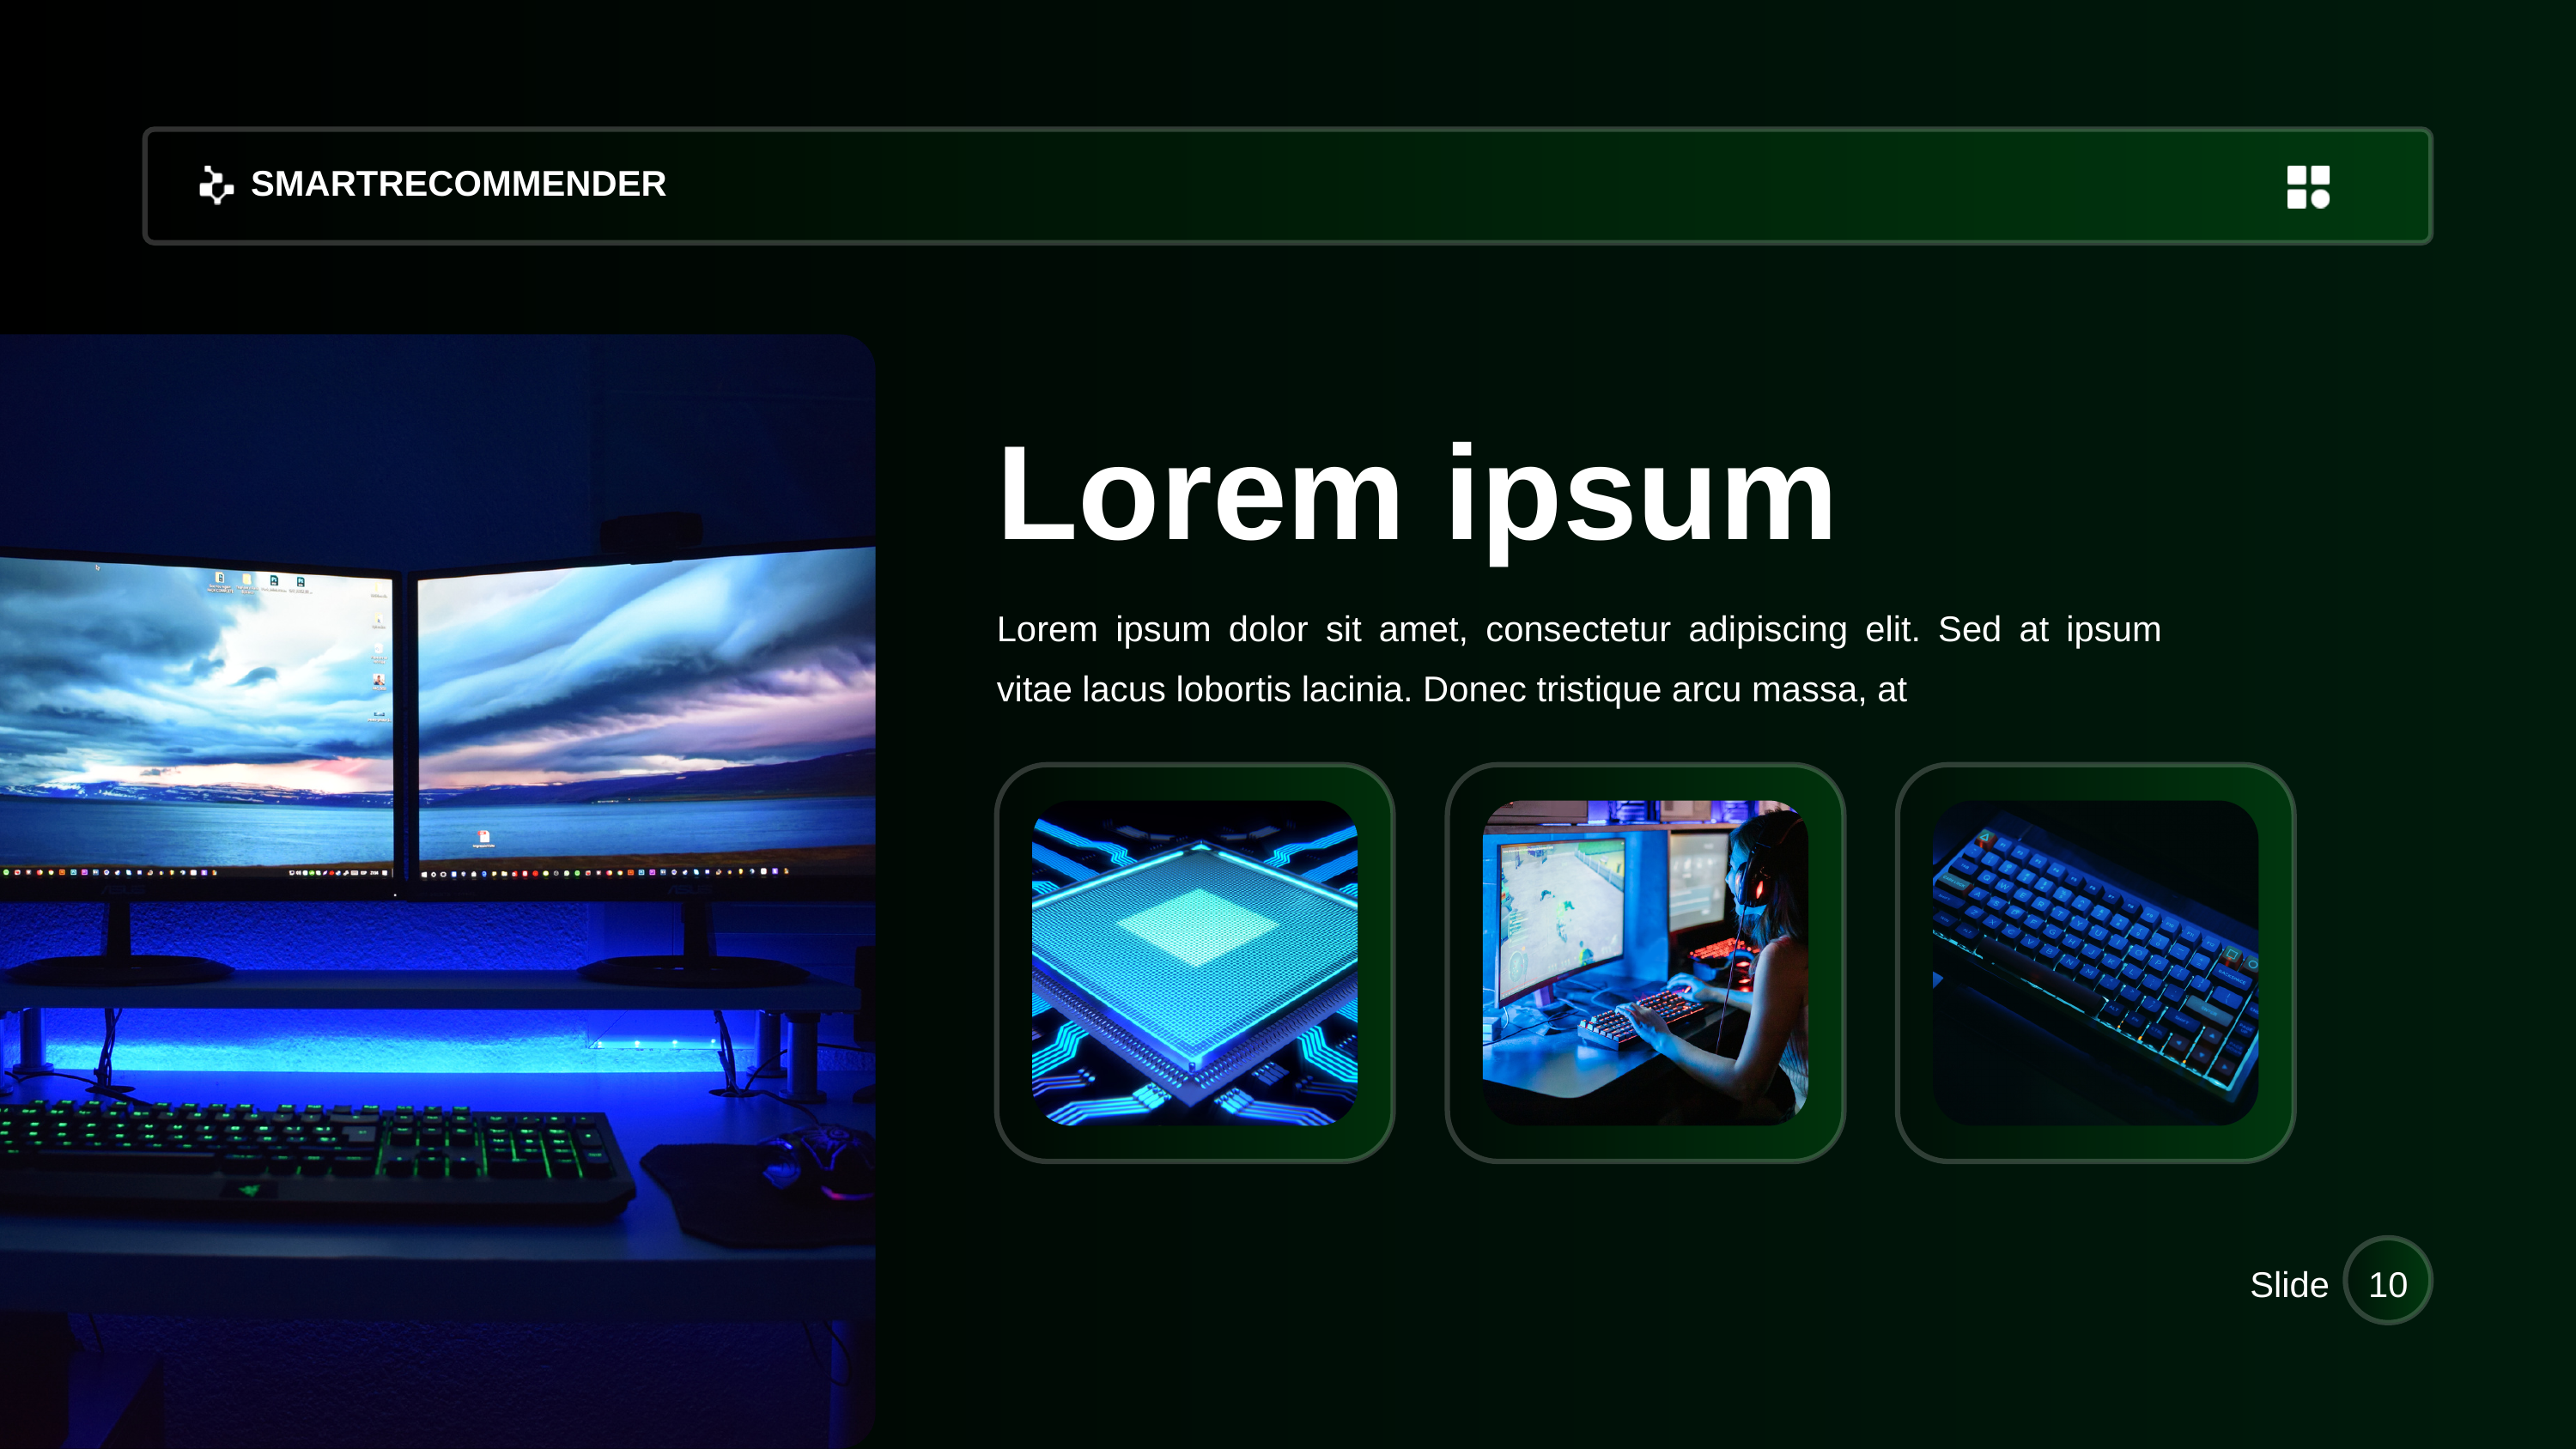

SMARTRECOMMENDER

Lorem ipsum
Lorem ipsum dolor sit amet, consectetur adipiscing elit. Sed at ipsum vitae lacus lobortis lacinia. Donec tristique arcu massa, at

Slide
10